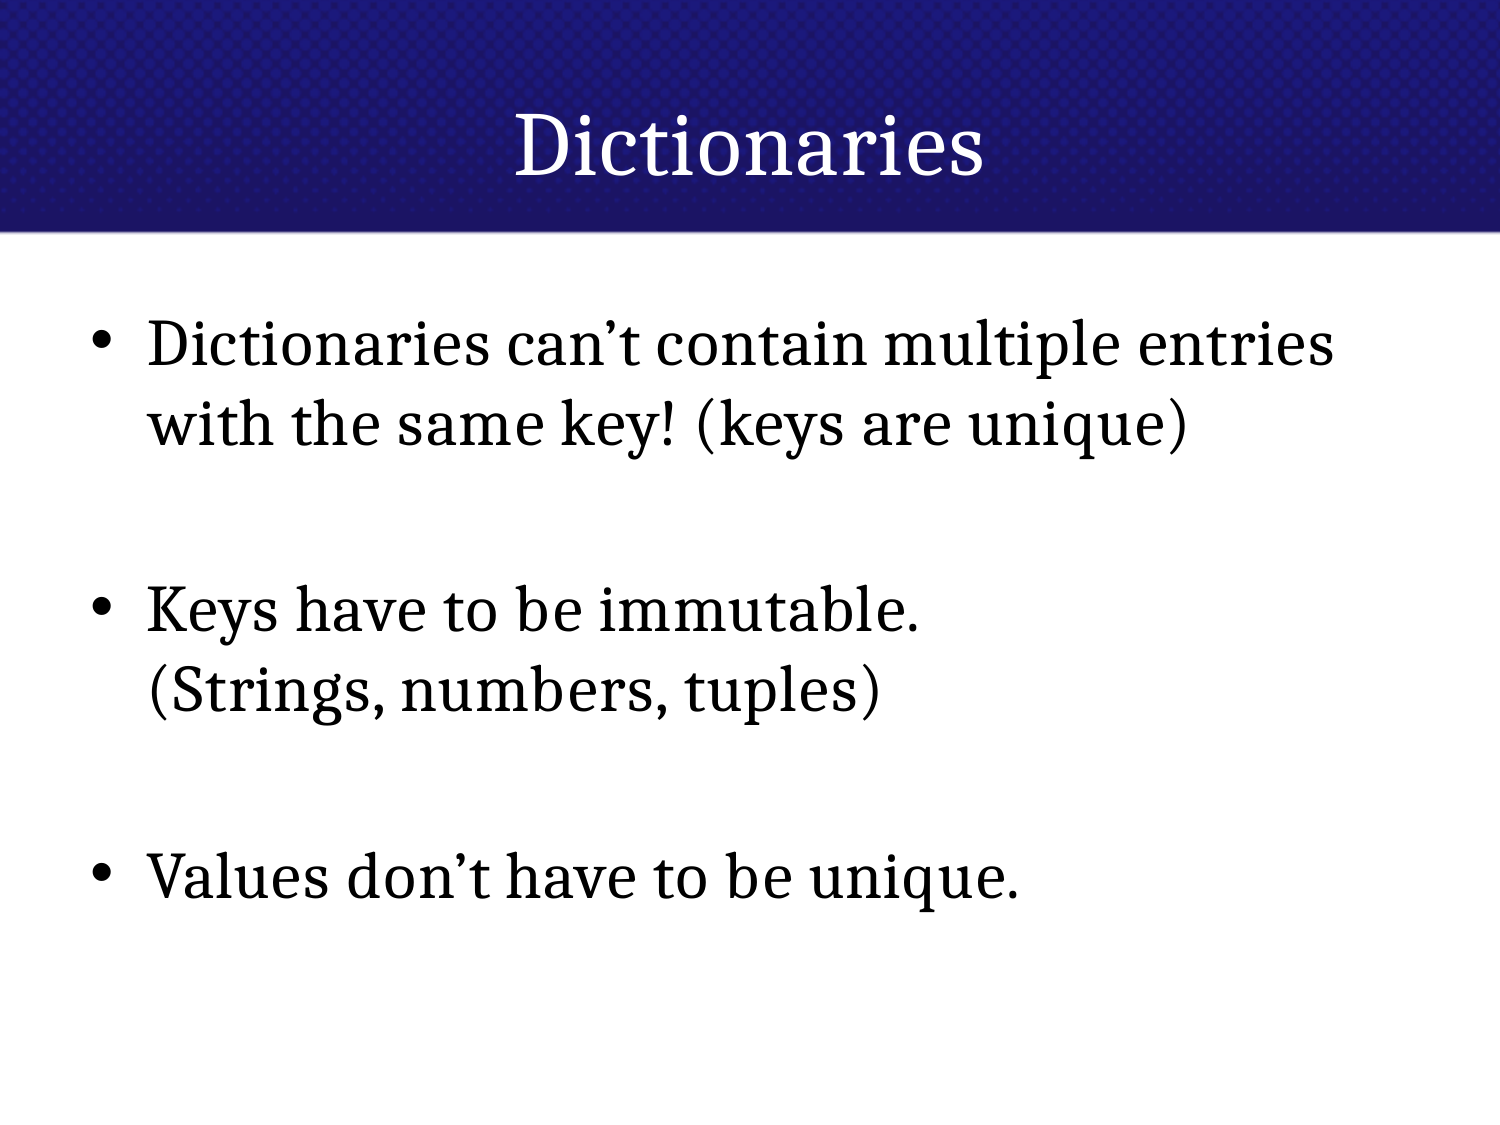

# Dictionaries
Dictionaries can’t contain multiple entries with the same key! (keys are unique)

Keys have to be immutable.
(Strings, numbers, tuples)

Values don’t have to be unique.